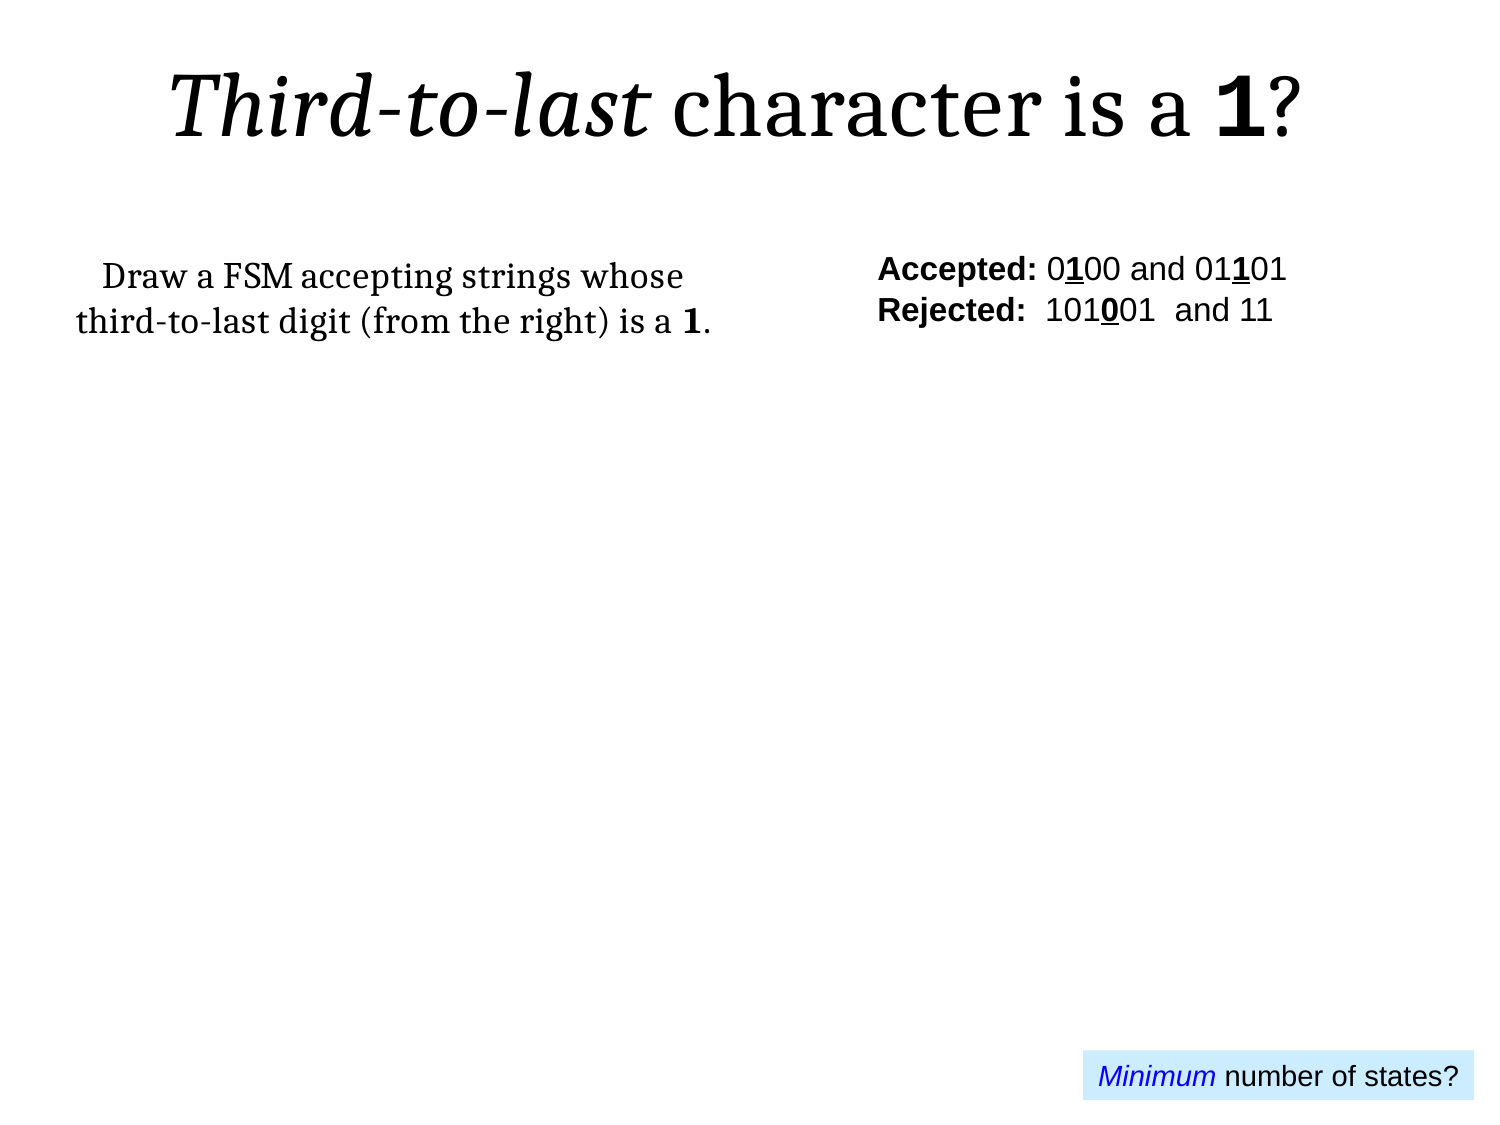

Third-to-last character is a 1?
Draw a FSM accepting strings whose third-to-last digit (from the right) is a 1.
Accepted: 0100 and 01101
Rejected:  101001  and 11
Minimum number of states?